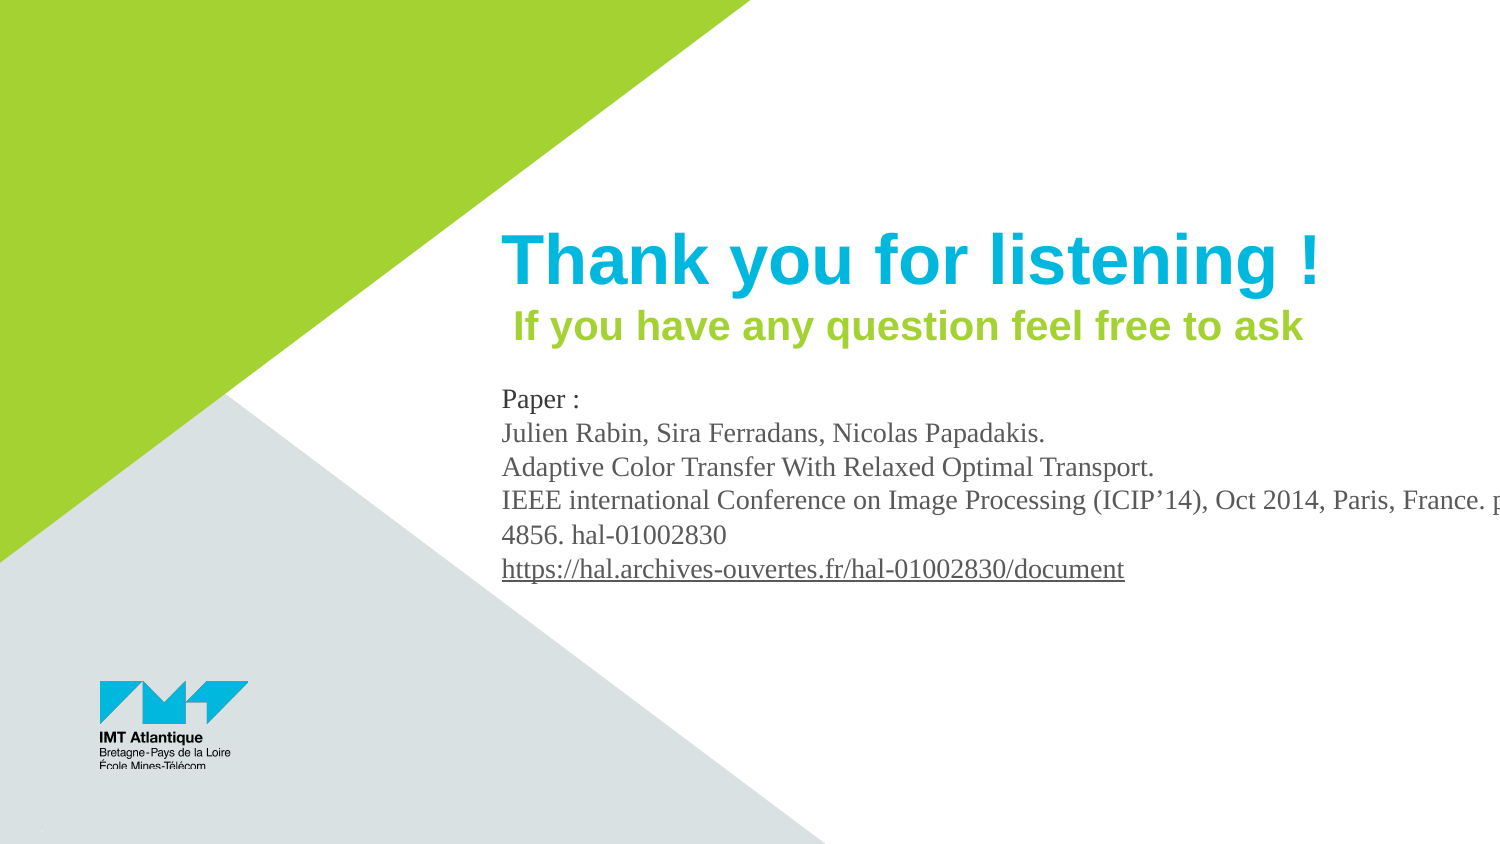

Thank you for listening !
 If you have any question feel free to ask
Paper :
Julien Rabin, Sira Ferradans, Nicolas Papadakis.
Adaptive Color Transfer With Relaxed Optimal Transport.
IEEE international Conference on Image Processing (ICIP’14), Oct 2014, Paris, France. pp.4852-4856. hal-01002830
https://hal.archives-ouvertes.fr/hal-01002830/document
20